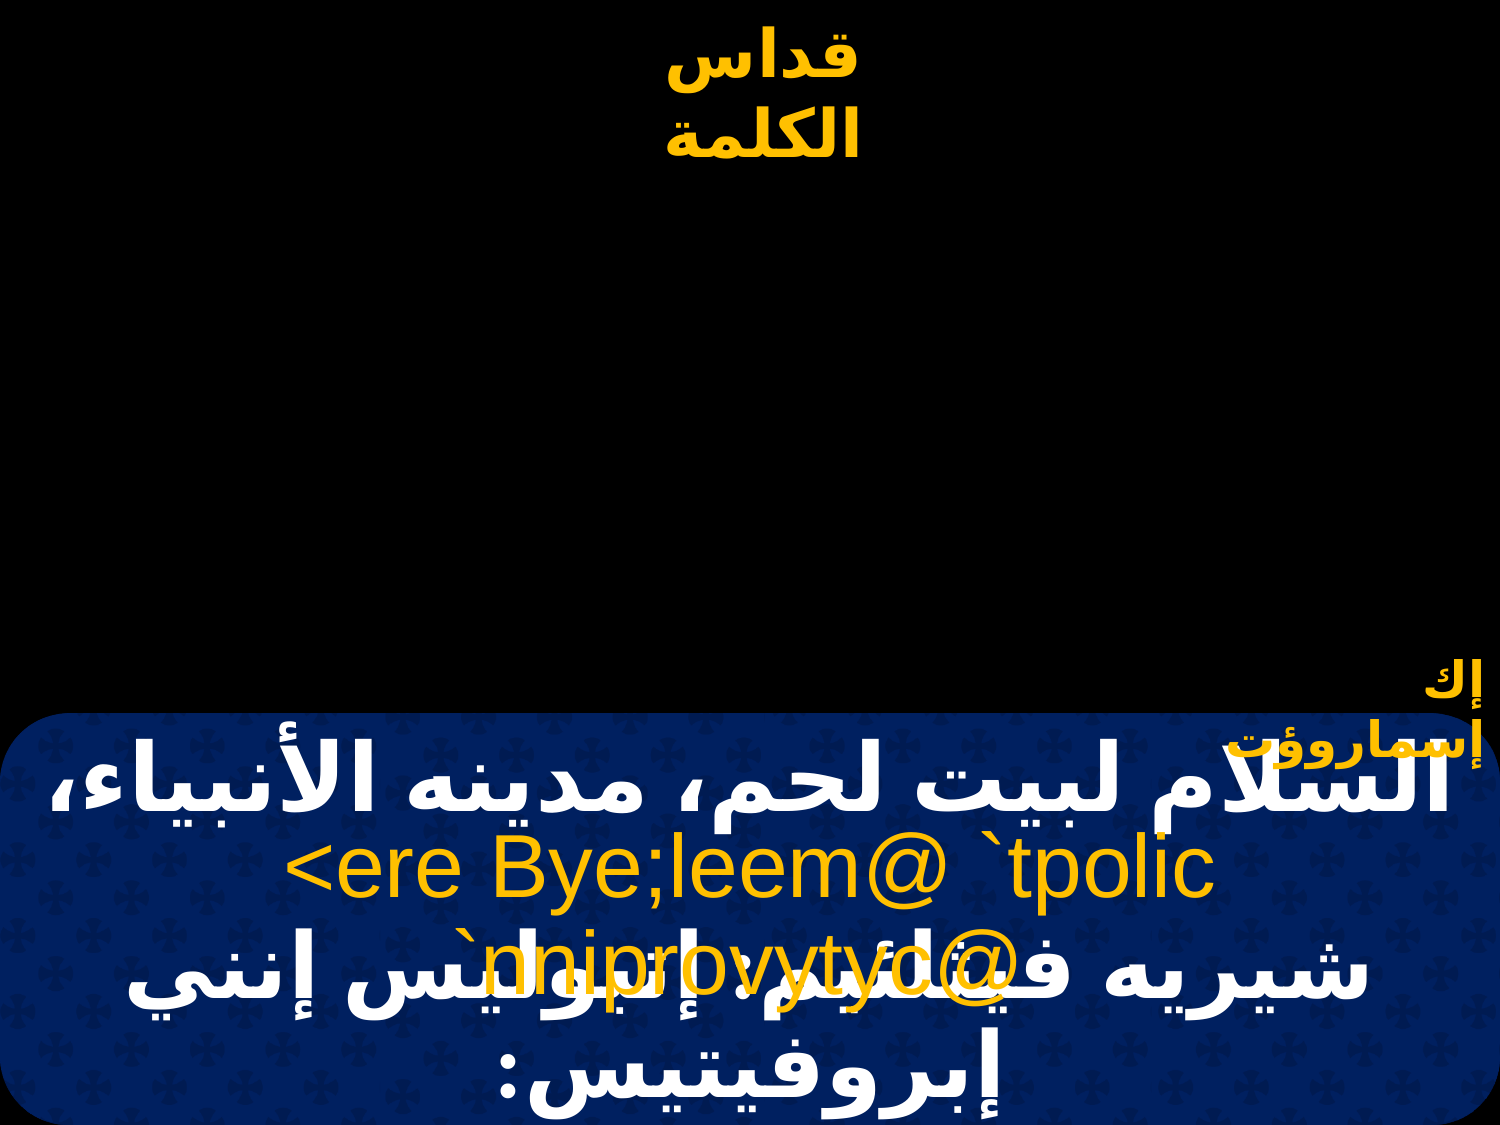

إك إسماروؤت
# السلام لبيت لحم، مدينه الأنبياء،
<ere Bye;leem@ `tpolic `nniprovytyc@
شيريه فيثلئيم: إتبوليس إنني إبروفيتيس: